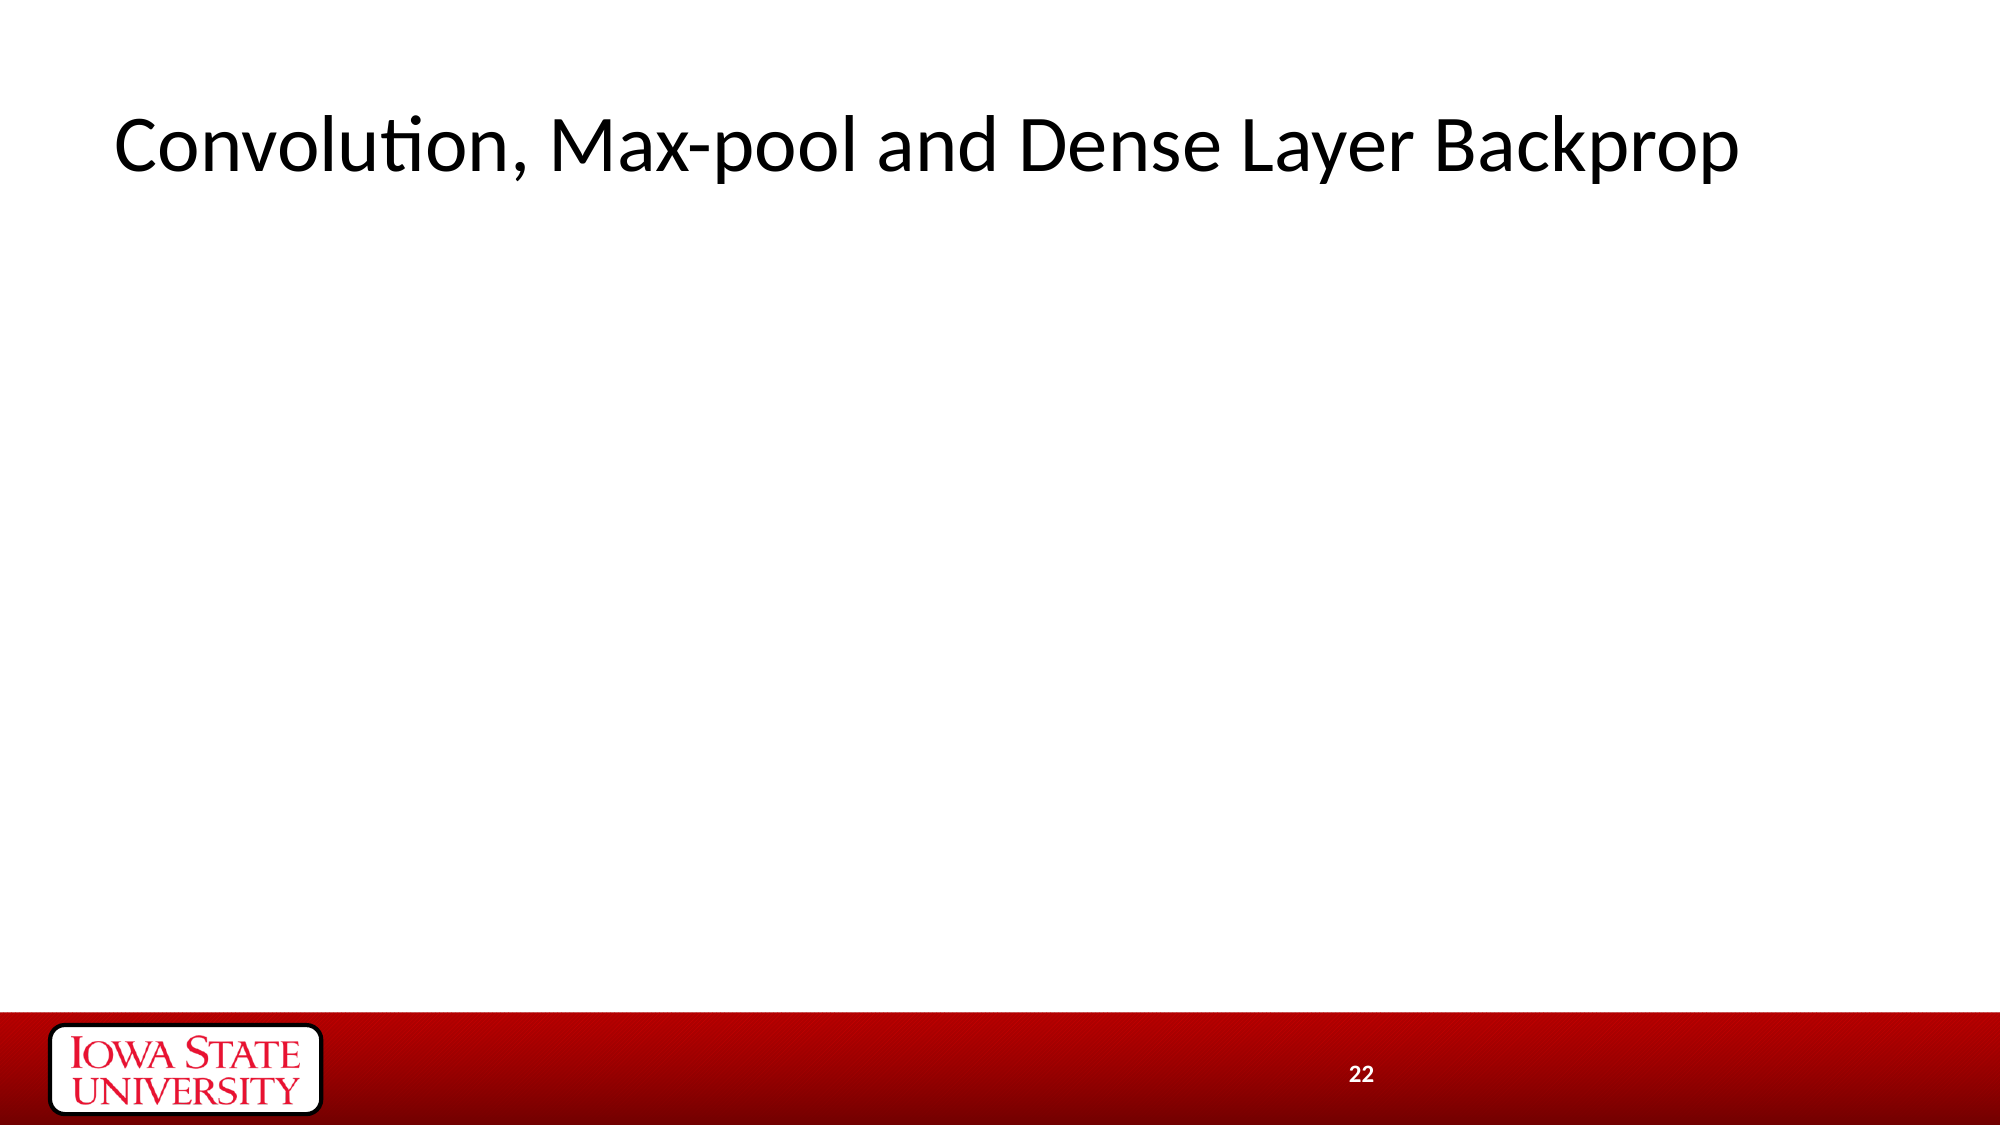

# Convolution, Max-pool and Dense Layer Backprop

22